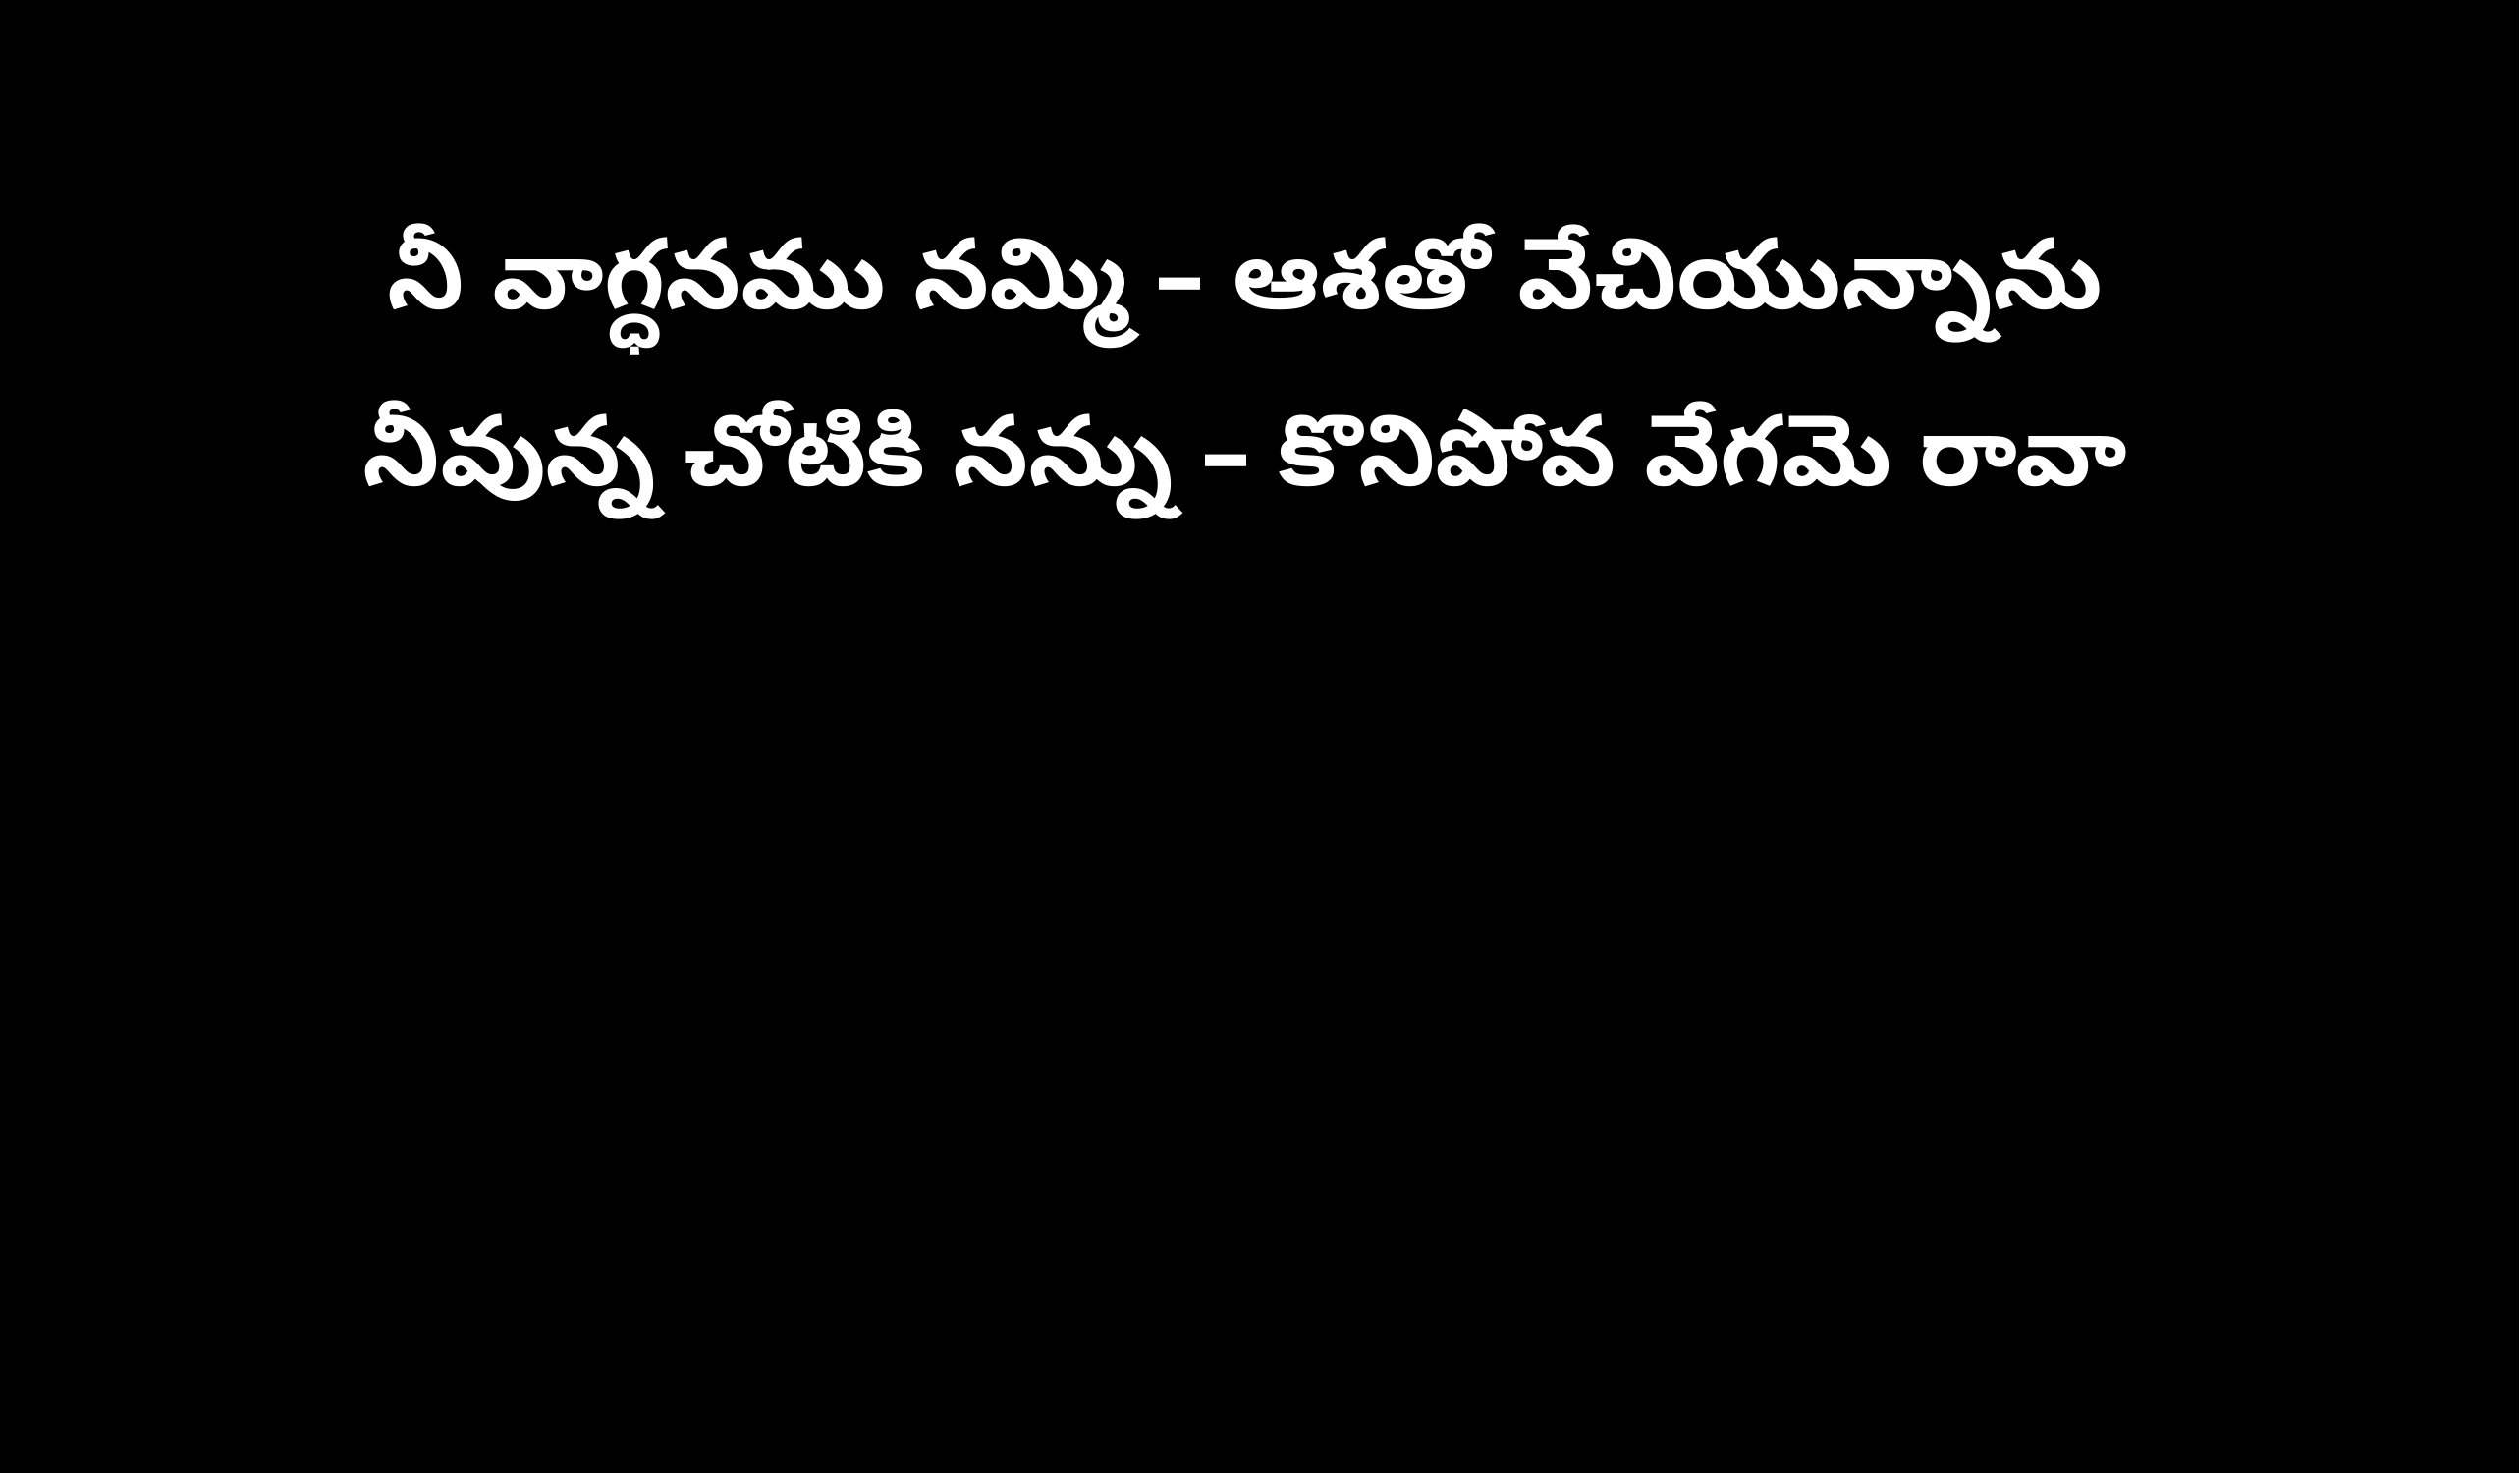

నీ వాగ్ధనము నమ్మి – ఆశతో వేచియున్నాను
నీవున్న చోటికి నన్ను – కొనిపోవ వేగమె రావా